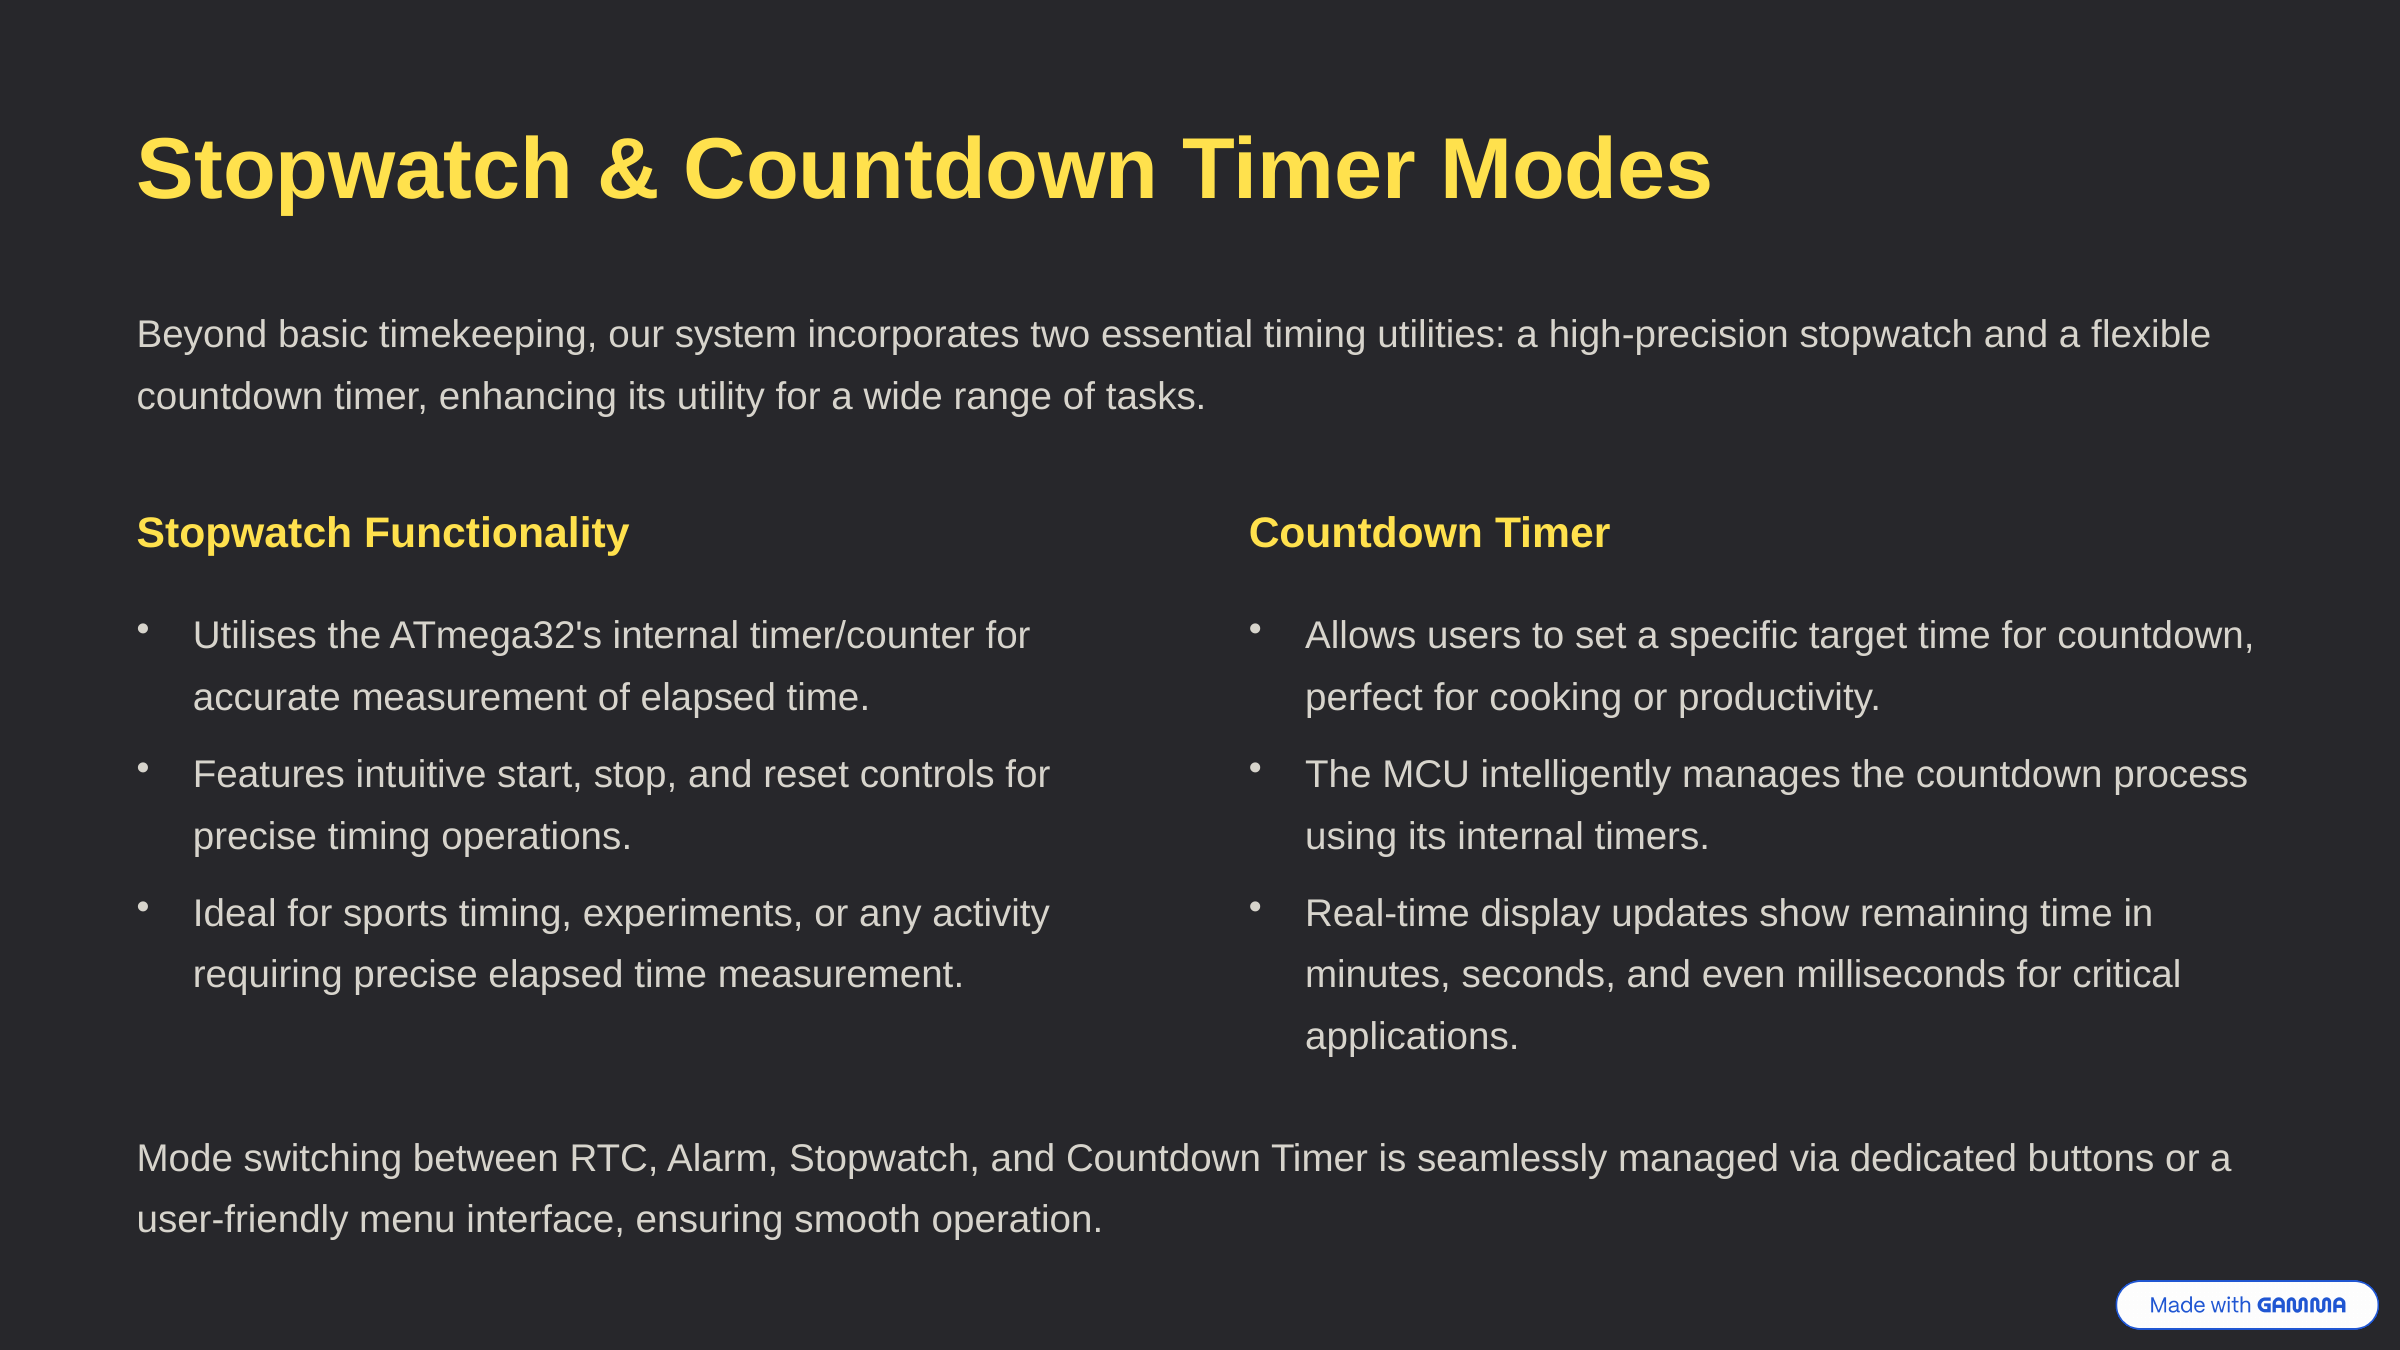

Stopwatch & Countdown Timer Modes
Beyond basic timekeeping, our system incorporates two essential timing utilities: a high-precision stopwatch and a flexible countdown timer, enhancing its utility for a wide range of tasks.
Stopwatch Functionality
Countdown Timer
Utilises the ATmega32's internal timer/counter for accurate measurement of elapsed time.
Allows users to set a specific target time for countdown, perfect for cooking or productivity.
Features intuitive start, stop, and reset controls for precise timing operations.
The MCU intelligently manages the countdown process using its internal timers.
Ideal for sports timing, experiments, or any activity requiring precise elapsed time measurement.
Real-time display updates show remaining time in minutes, seconds, and even milliseconds for critical applications.
Mode switching between RTC, Alarm, Stopwatch, and Countdown Timer is seamlessly managed via dedicated buttons or a user-friendly menu interface, ensuring smooth operation.